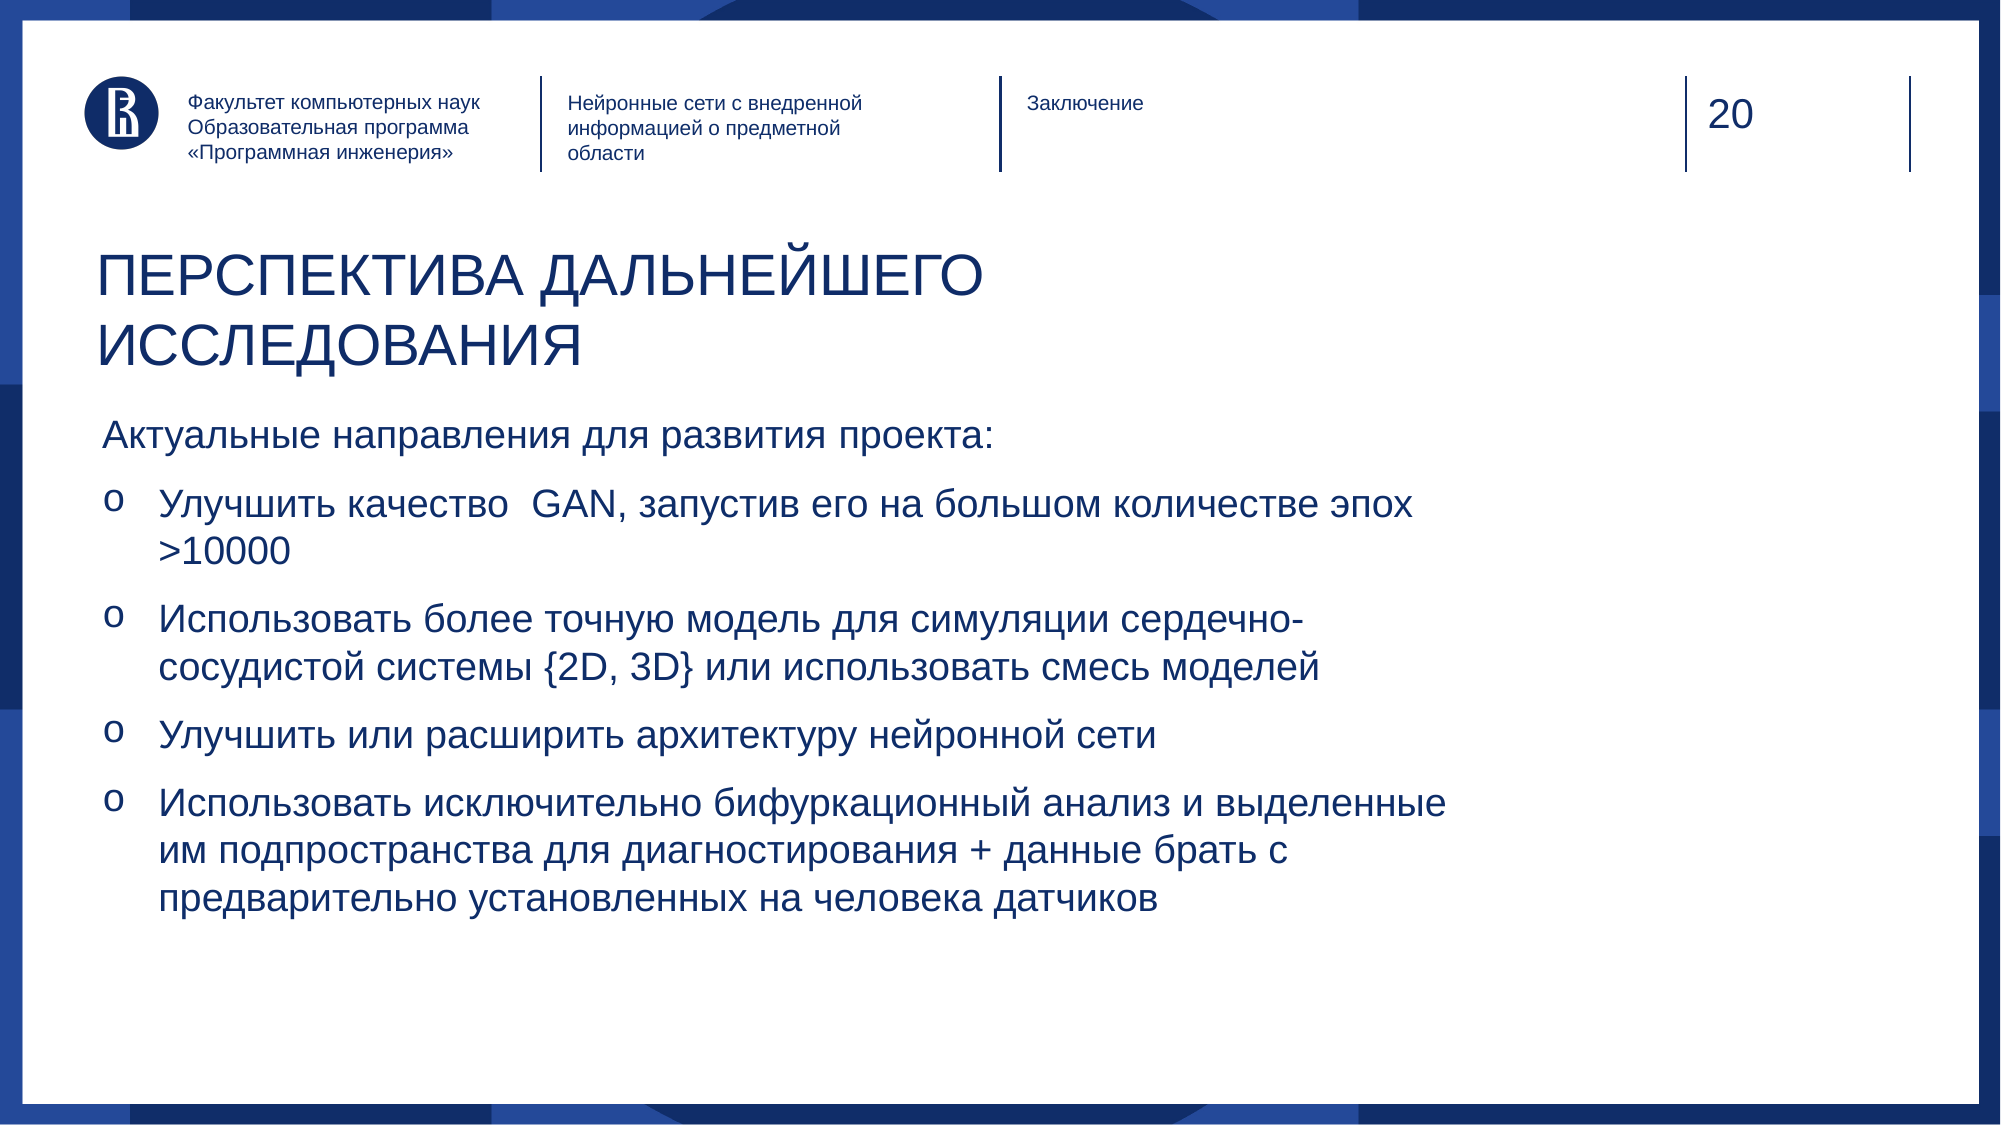

Факультет компьютерных наук
Образовательная программа «Программная инженерия»

Нейронные сети с внедренной информацией о предметной области
Заключение
# ПЕРСПЕКТИВА ДАЛЬНЕЙШЕГО ИССЛЕДОВАНИЯ
Актуальные направления для развития проекта:
Улучшить качество  GAN, запустив его на большом количестве эпох >10000
Использовать более точную модель для симуляции сердечно-сосудистой системы {2D, 3D} или использовать смесь моделей
Улучшить или расширить архитектуру нейронной сети
Использовать исключительно бифуркационный анализ и выделенные им подпространства для диагностирования + данные брать с предварительно установленных на человека датчиков